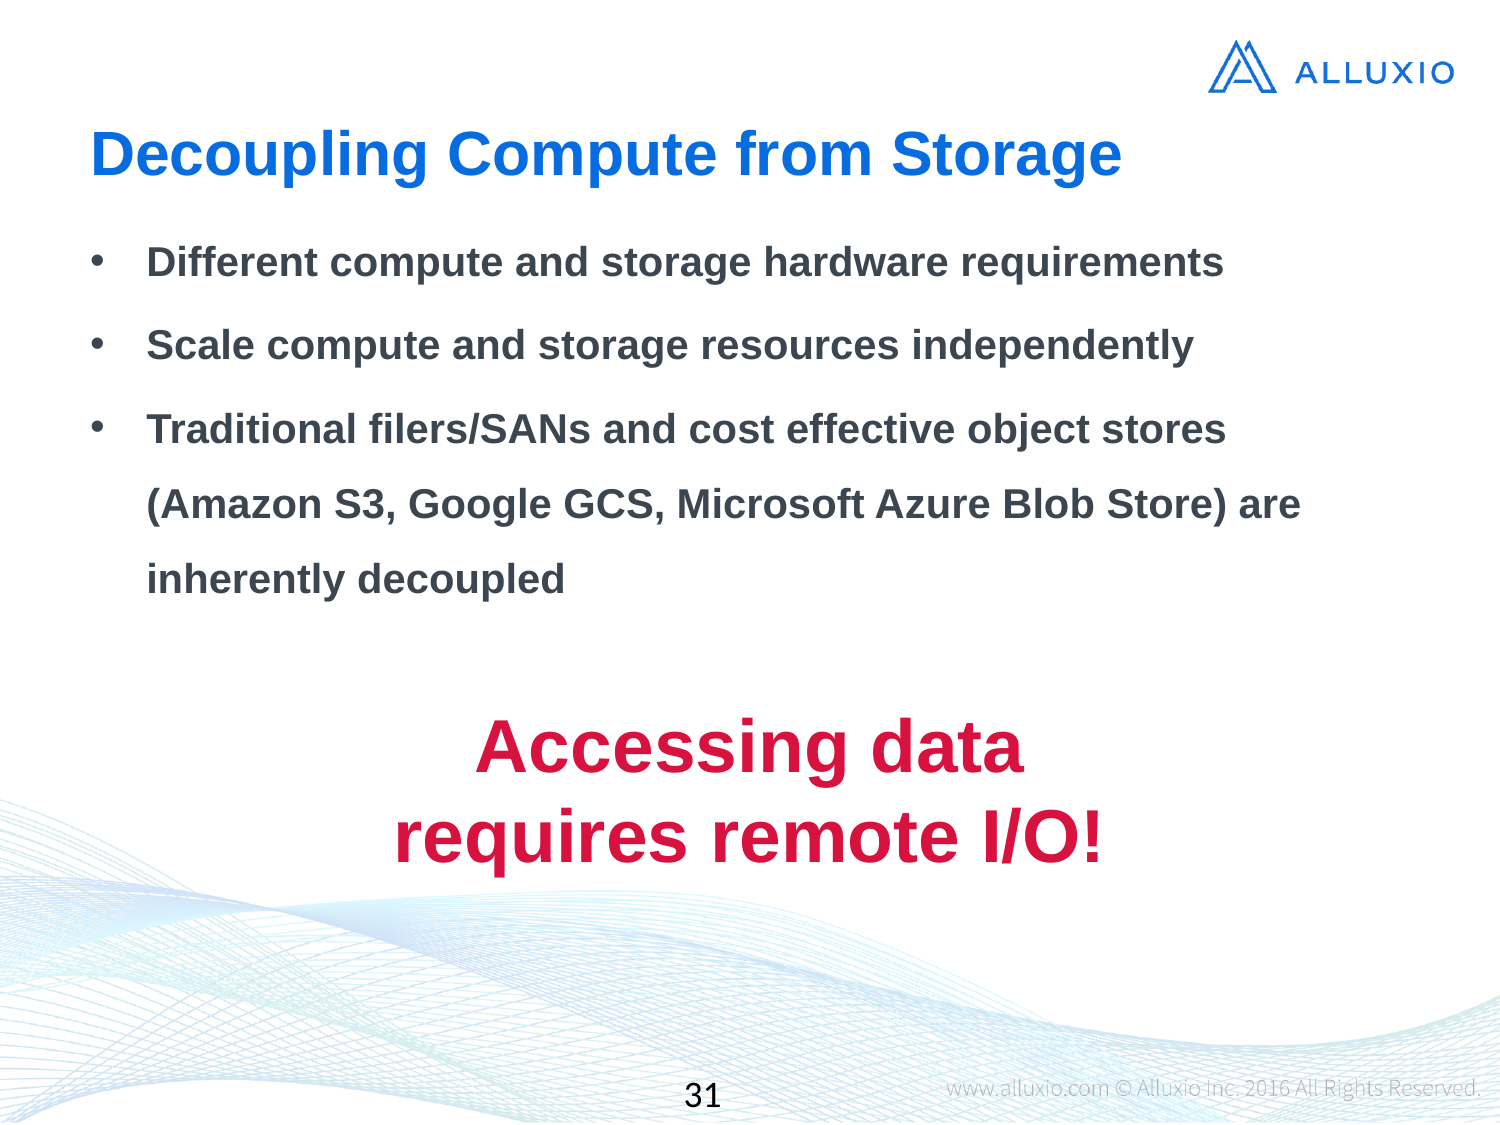

# Decoupling Compute from Storage
Different compute and storage hardware requirements
Scale compute and storage resources independently
Traditional filers/SANs and cost effective object stores (Amazon S3, Google GCS, Microsoft Azure Blob Store) are inherently decoupled
Accessing data
requires remote I/O!
31